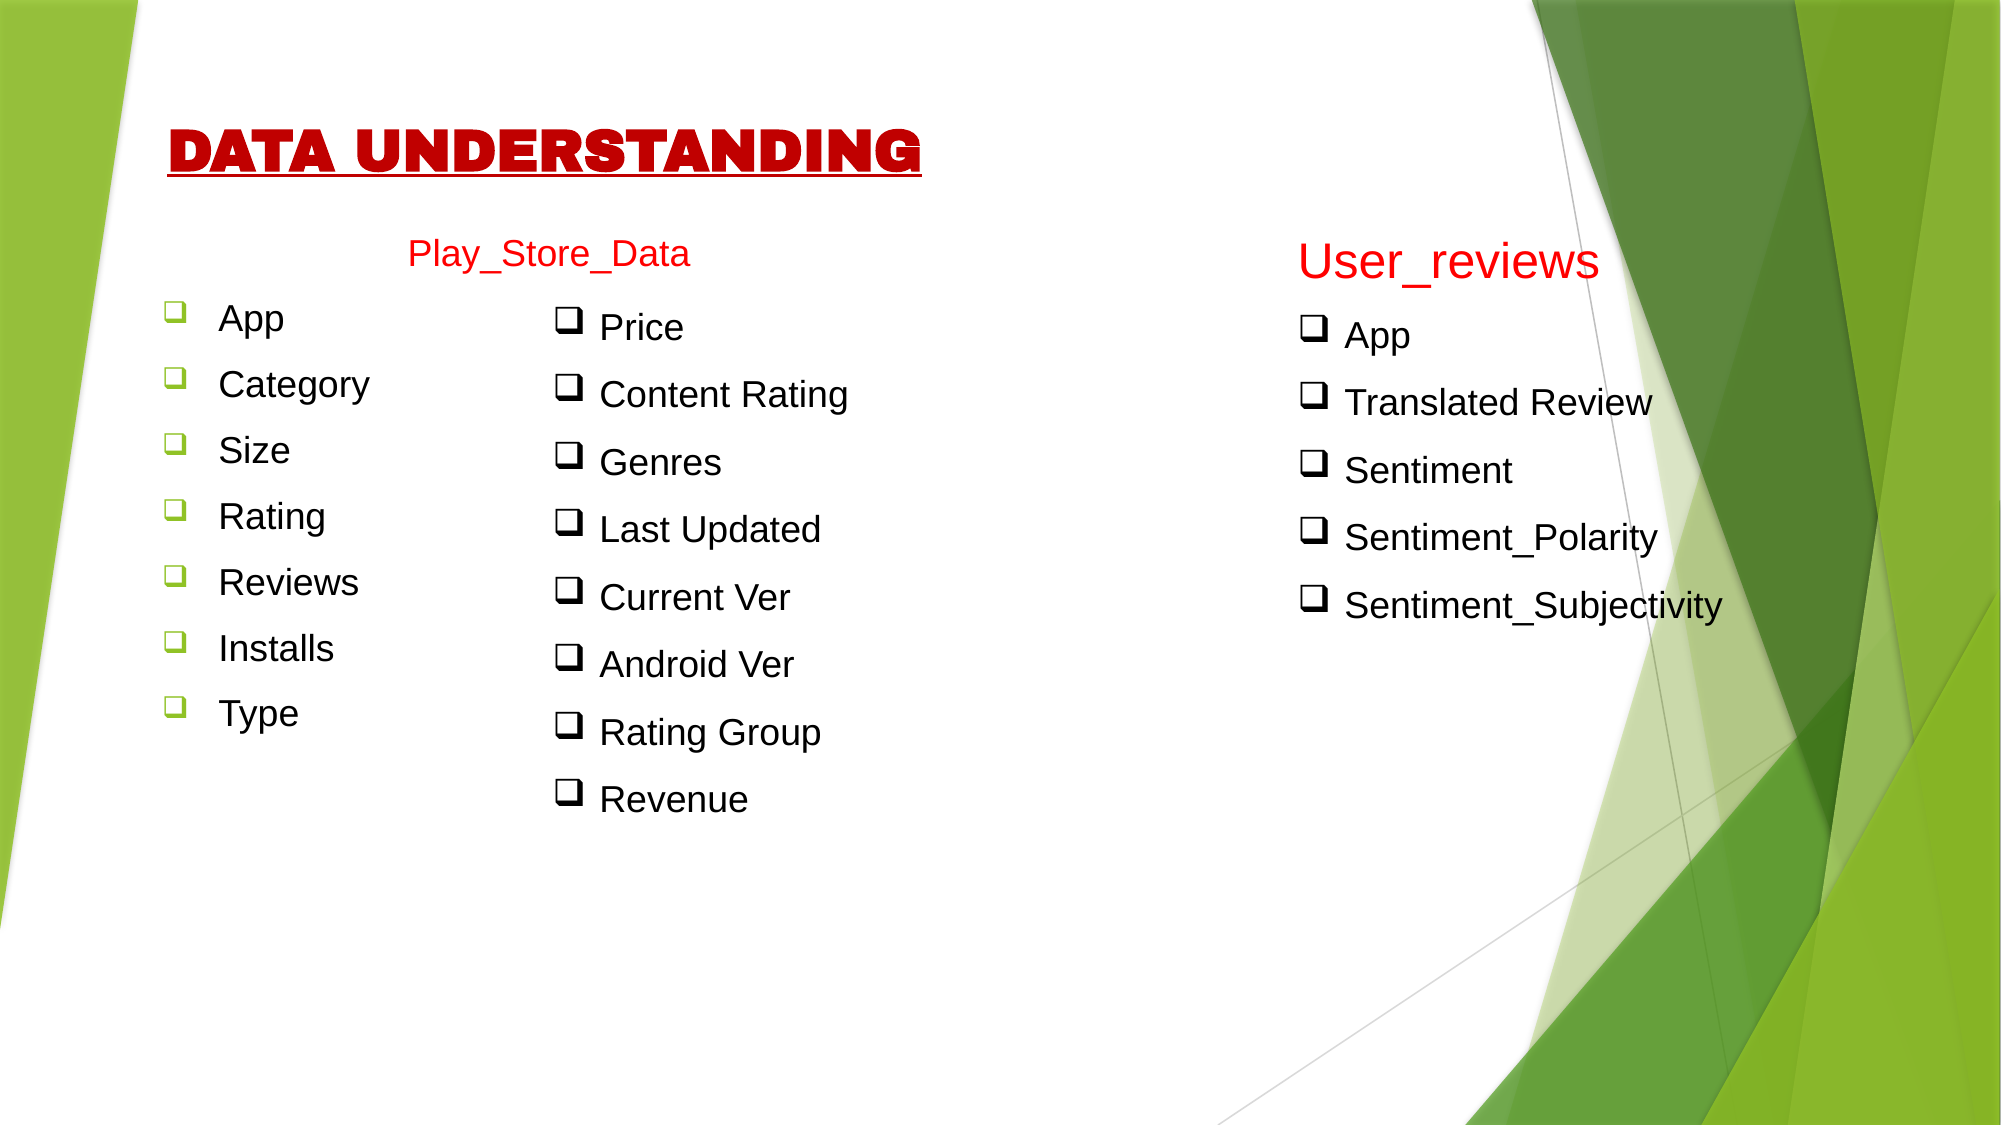

# DATA UNDERSTANDING
Play_Store_Data
App
Category
Size
Rating
Reviews
Installs
Type
User_reviews
App
Translated Review
Sentiment
Sentiment_Polarity
Sentiment_Subjectivity
Price
Content Rating
Genres
Last Updated
Current Ver
Android Ver
Rating Group
Revenue